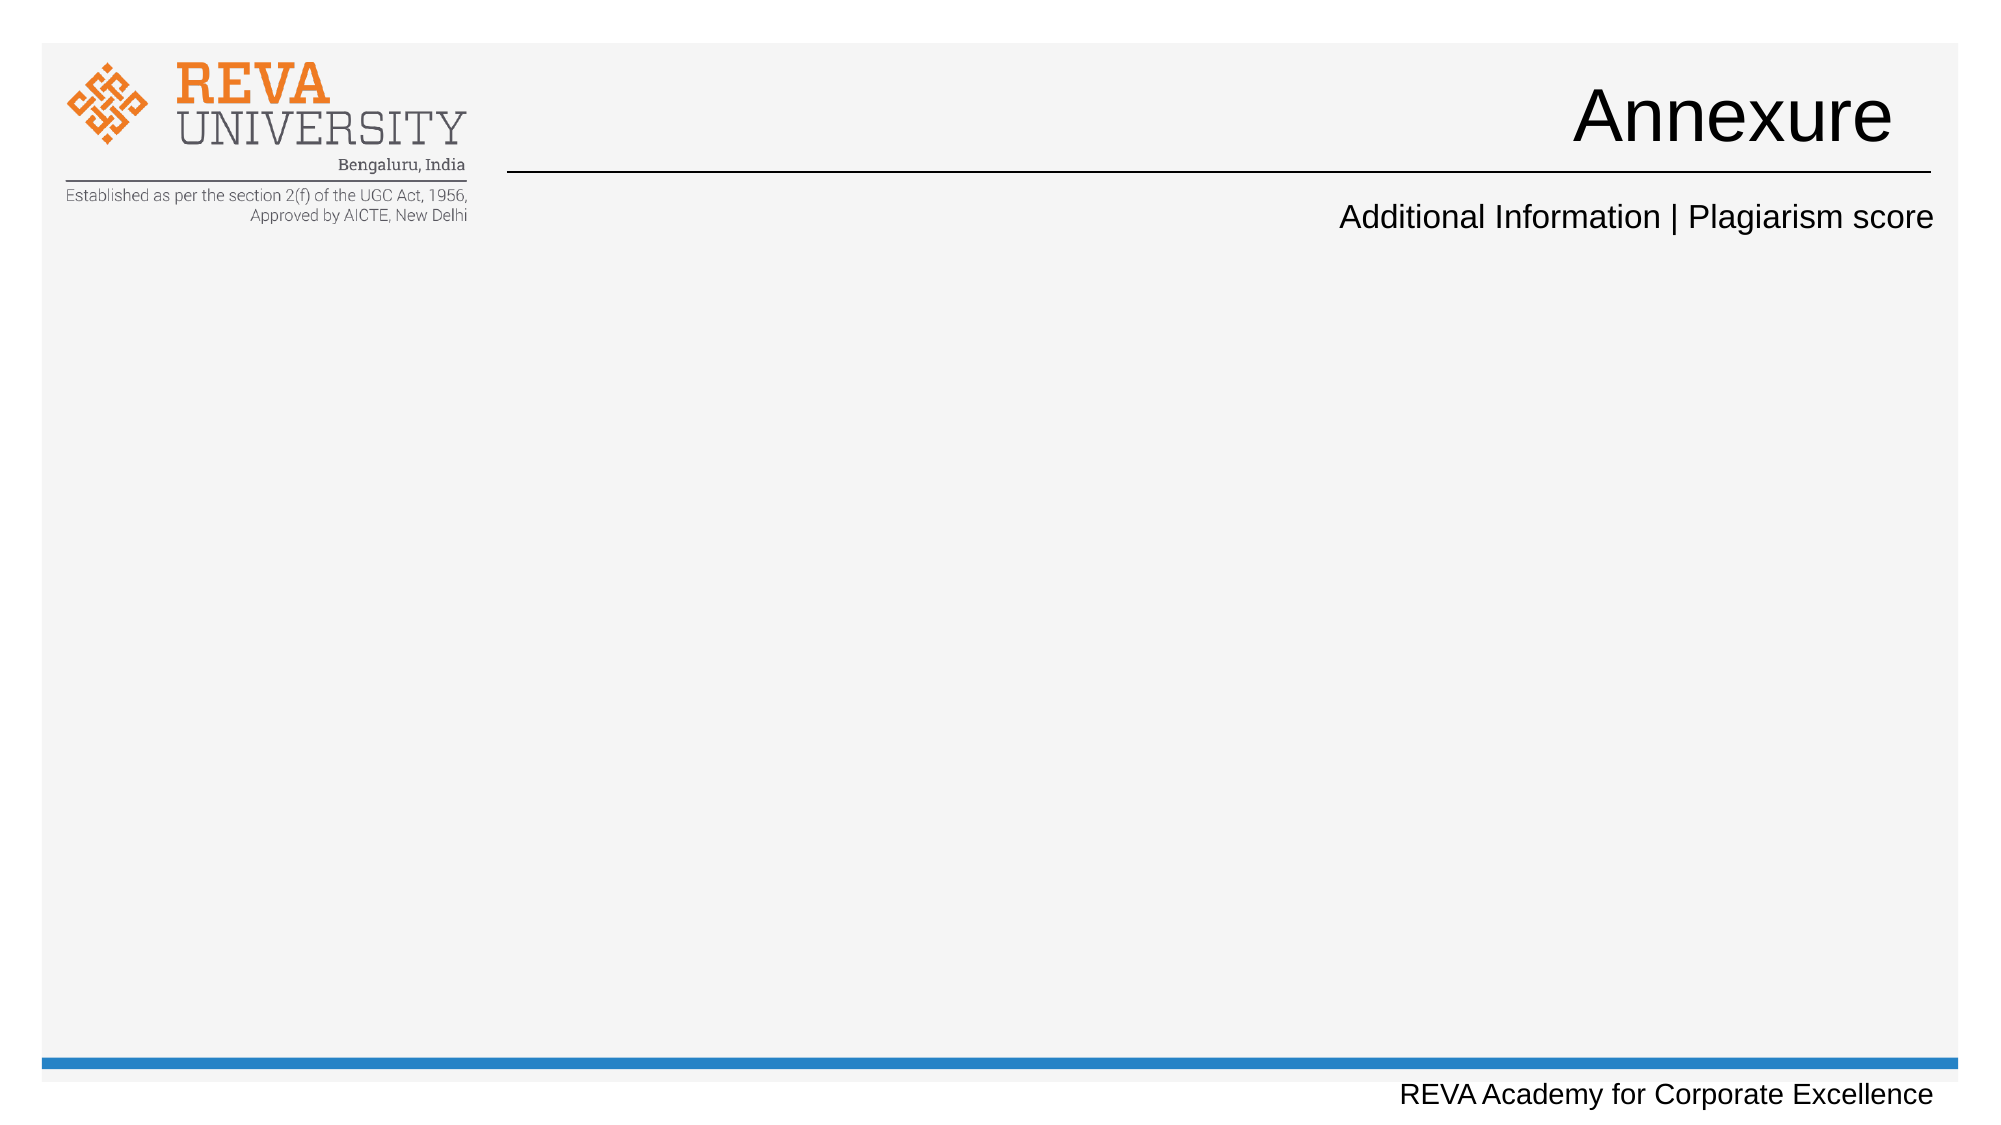

# Annexure
Additional Information | Plagiarism score